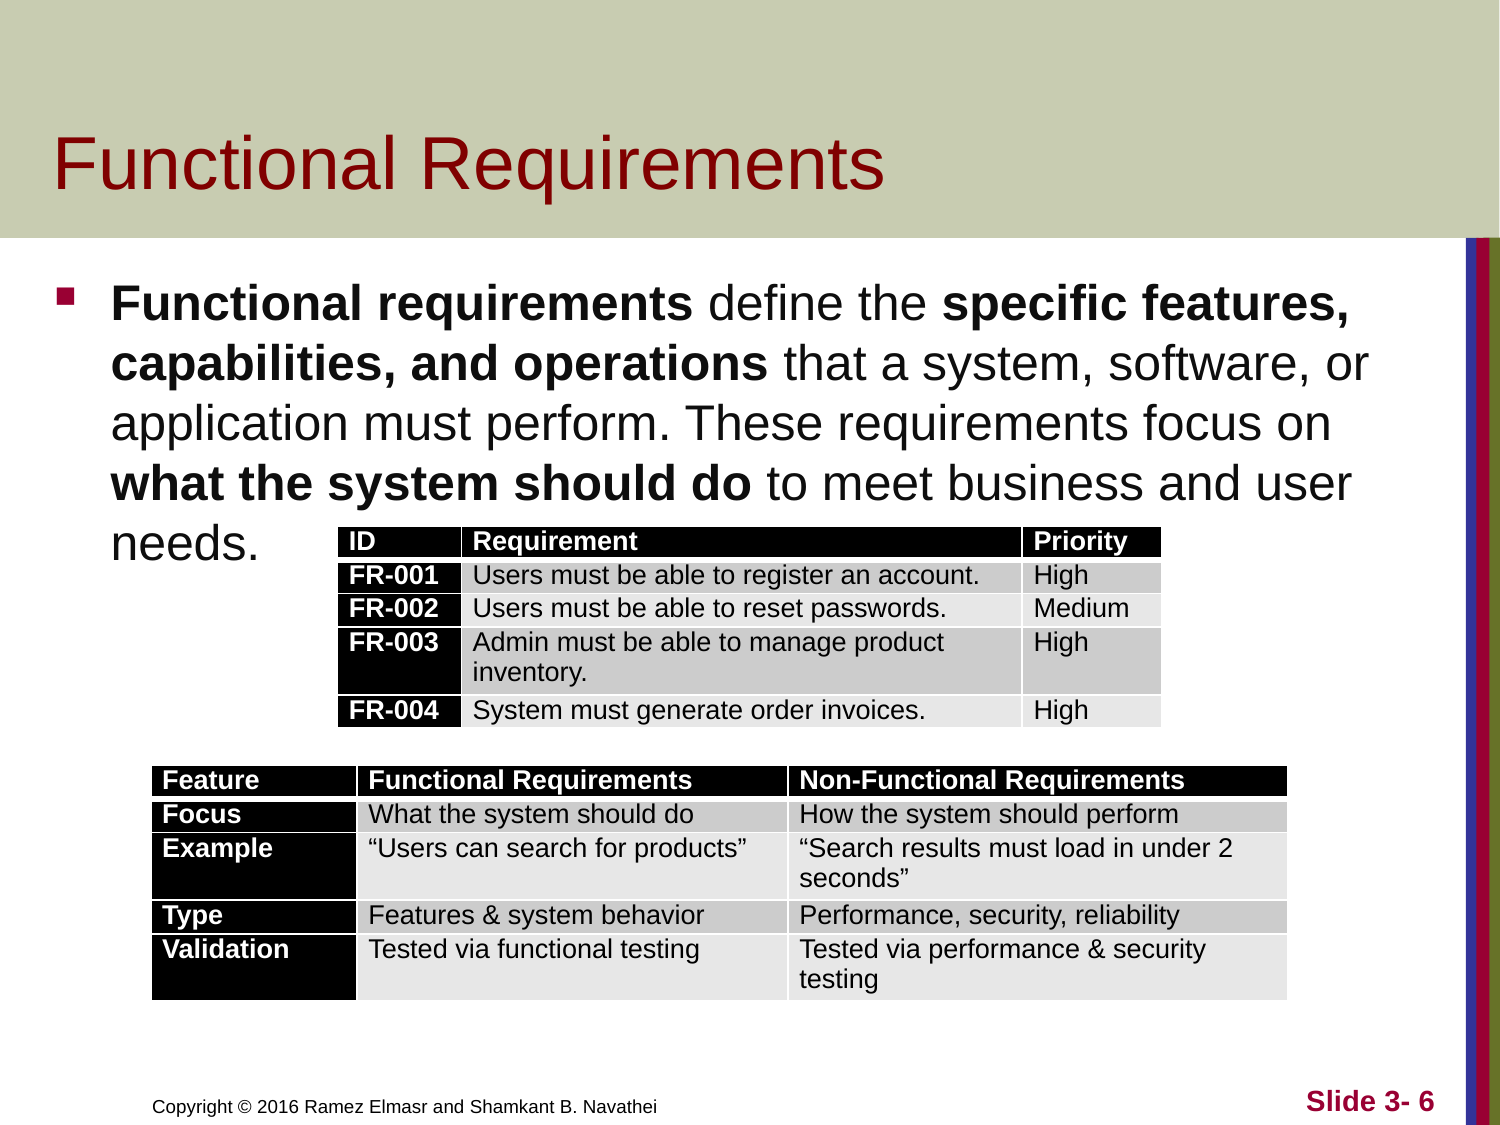

# Functional Requirements
Functional requirements define the specific features, capabilities, and operations that a system, software, or application must perform. These requirements focus on what the system should do to meet business and user needs.

| ID | Requirement | Priority |
| --- | --- | --- |
| FR-001 | Users must be able to register an account. | High |
| FR-002 | Users must be able to reset passwords. | Medium |
| FR-003 | Admin must be able to manage product inventory. | High |
| FR-004 | System must generate order invoices. | High |
| Feature | Functional Requirements | Non-Functional Requirements |
| --- | --- | --- |
| Focus | What the system should do | How the system should perform |
| Example | “Users can search for products” | “Search results must load in under 2 seconds” |
| Type | Features & system behavior | Performance, security, reliability |
| Validation | Tested via functional testing | Tested via performance & security testing |
Slide 3- 6